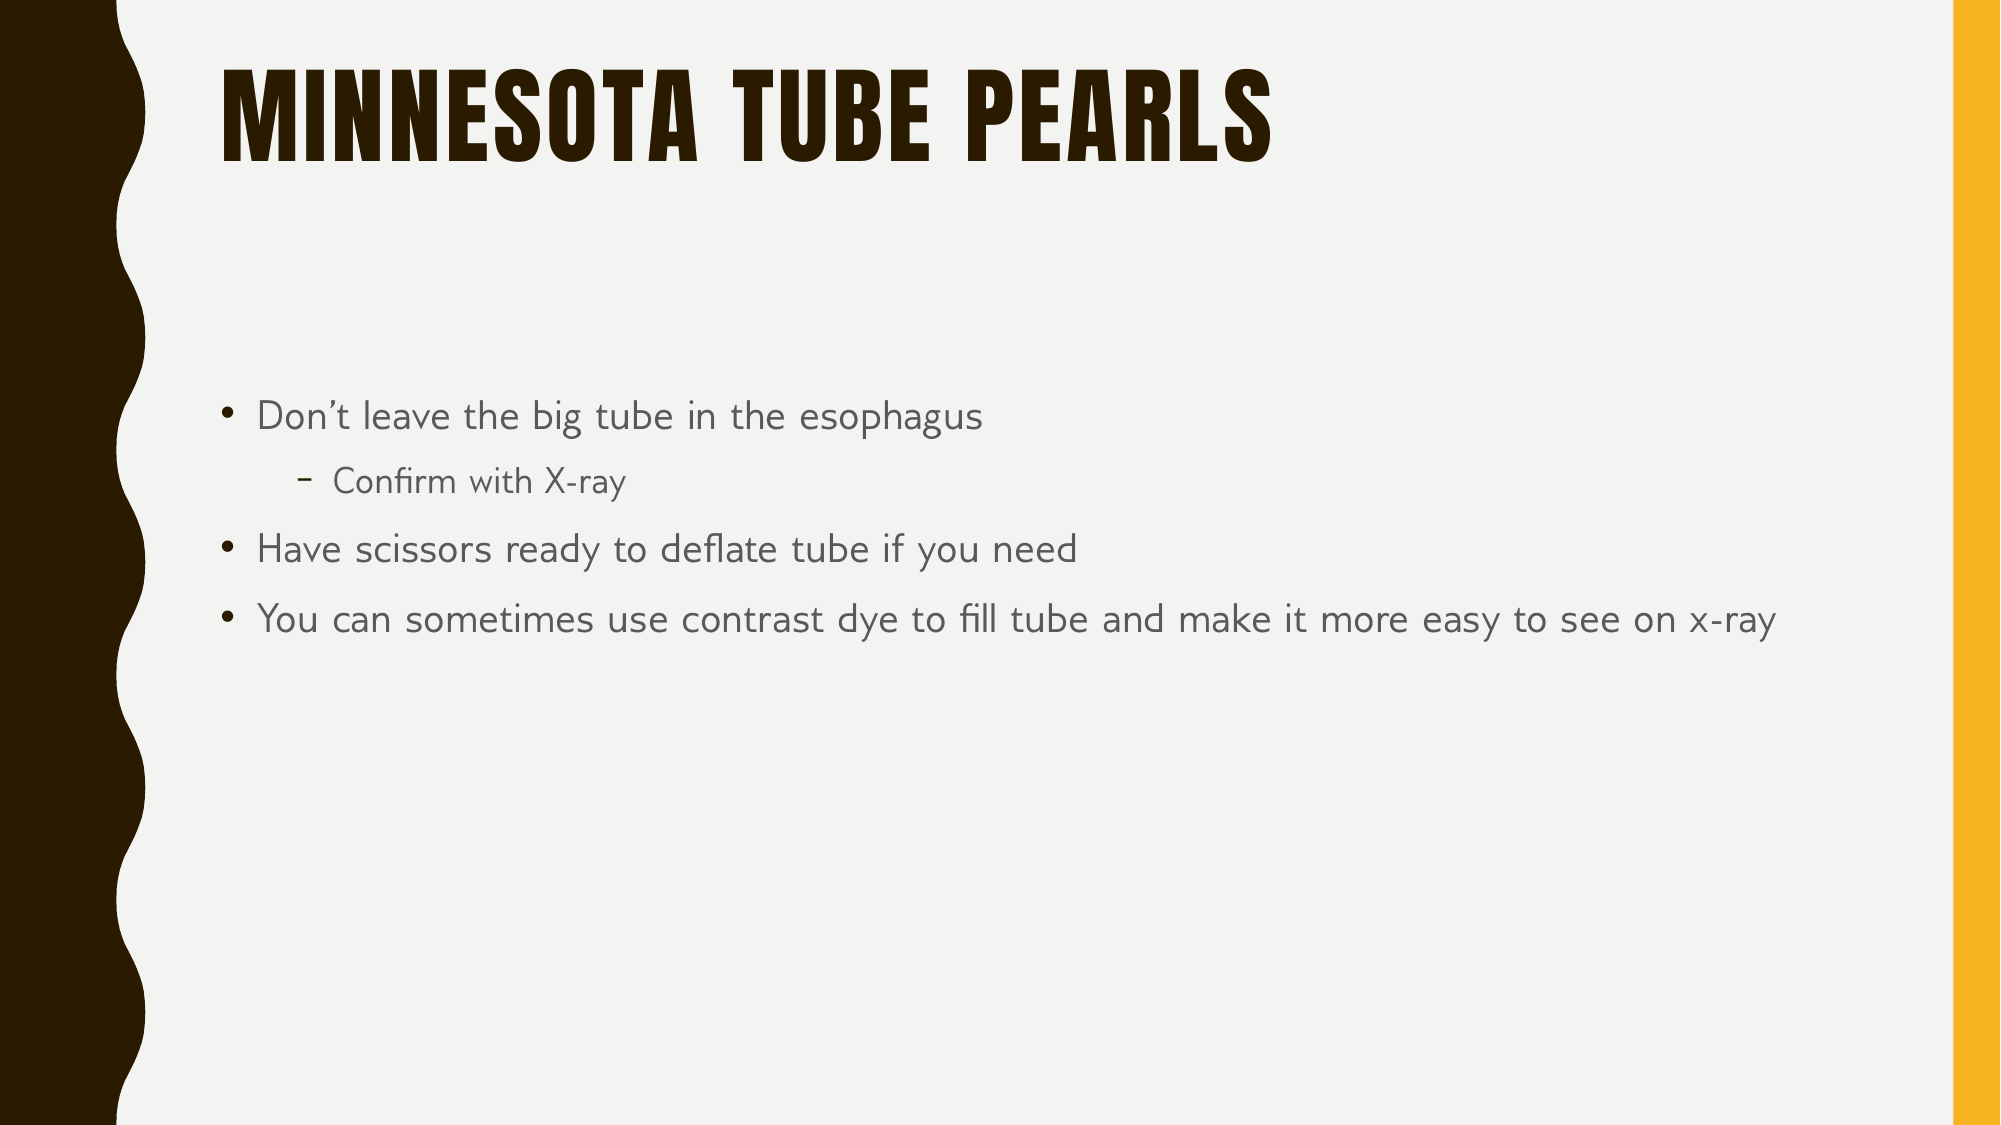

# Minnesota tube pearls
Don’t leave the big tube in the esophagus
Confirm with X-ray
Have scissors ready to deflate tube if you need
You can sometimes use contrast dye to fill tube and make it more easy to see on x-ray